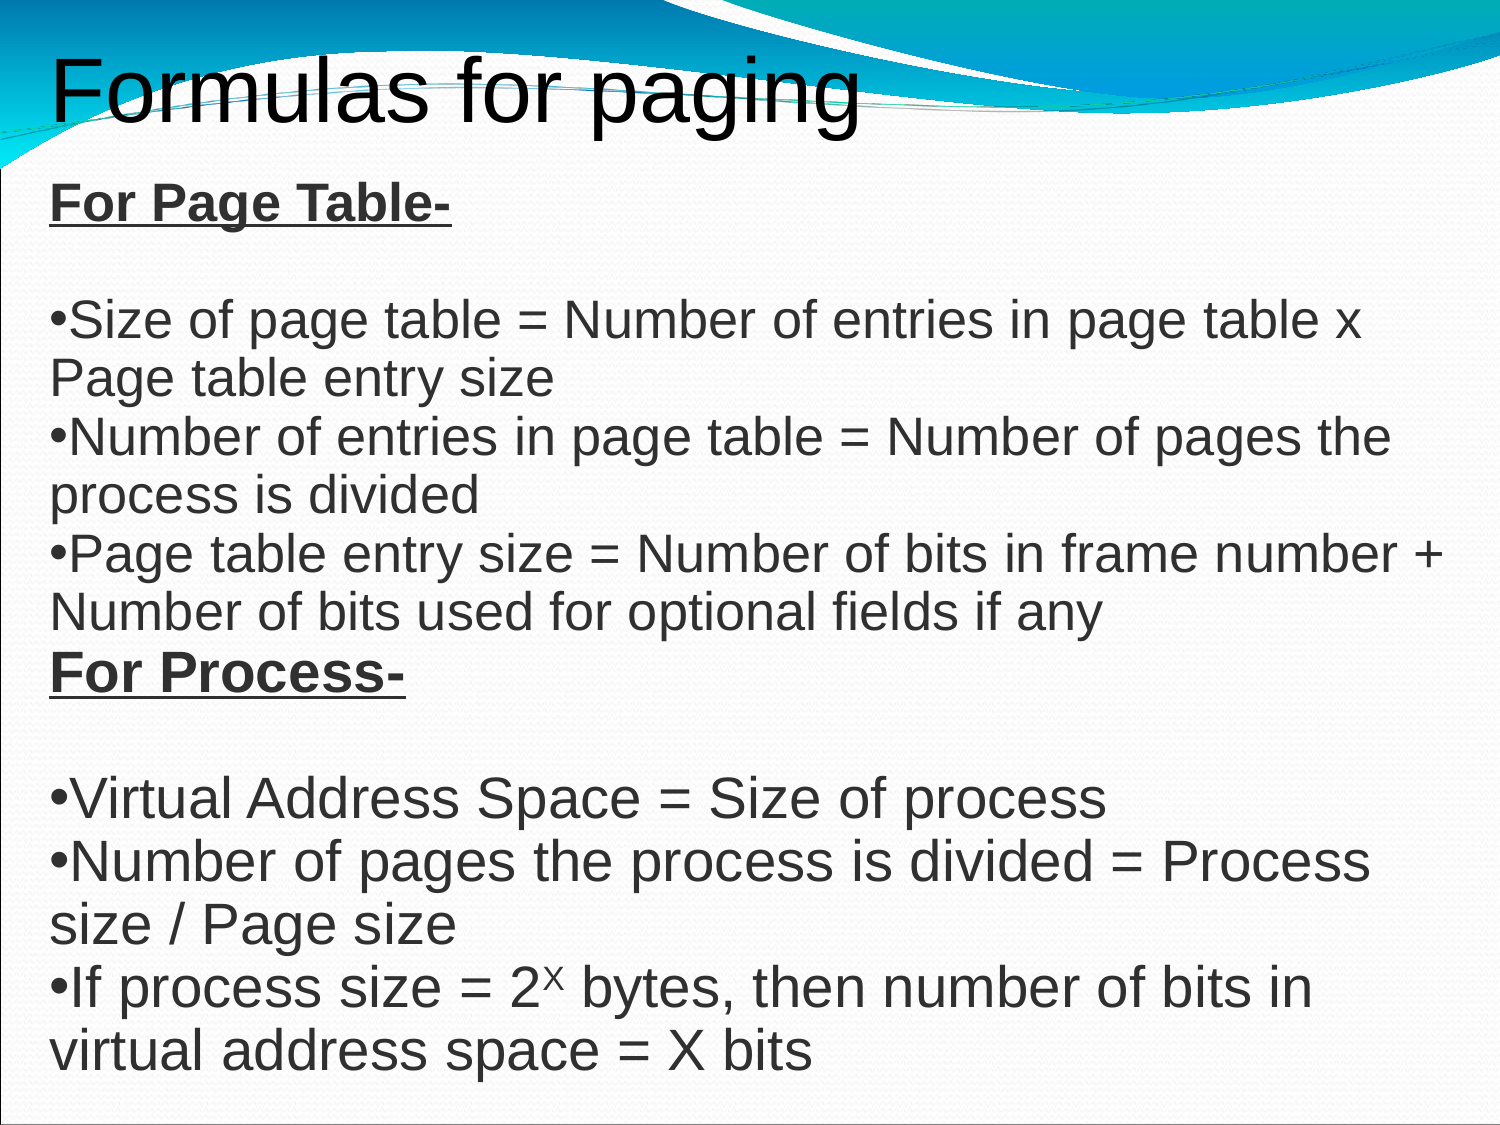

# Formulas for paging
For Page Table-

Size of page table = Number of entries in page table x Page table entry size
Number of entries in page table = Number of pages the process is divided
Page table entry size = Number of bits in frame number + Number of bits used for optional fields if any
For Process-

Virtual Address Space = Size of process
Number of pages the process is divided = Process size / Page size
If process size = 2X bytes, then number of bits in virtual address space = X bits